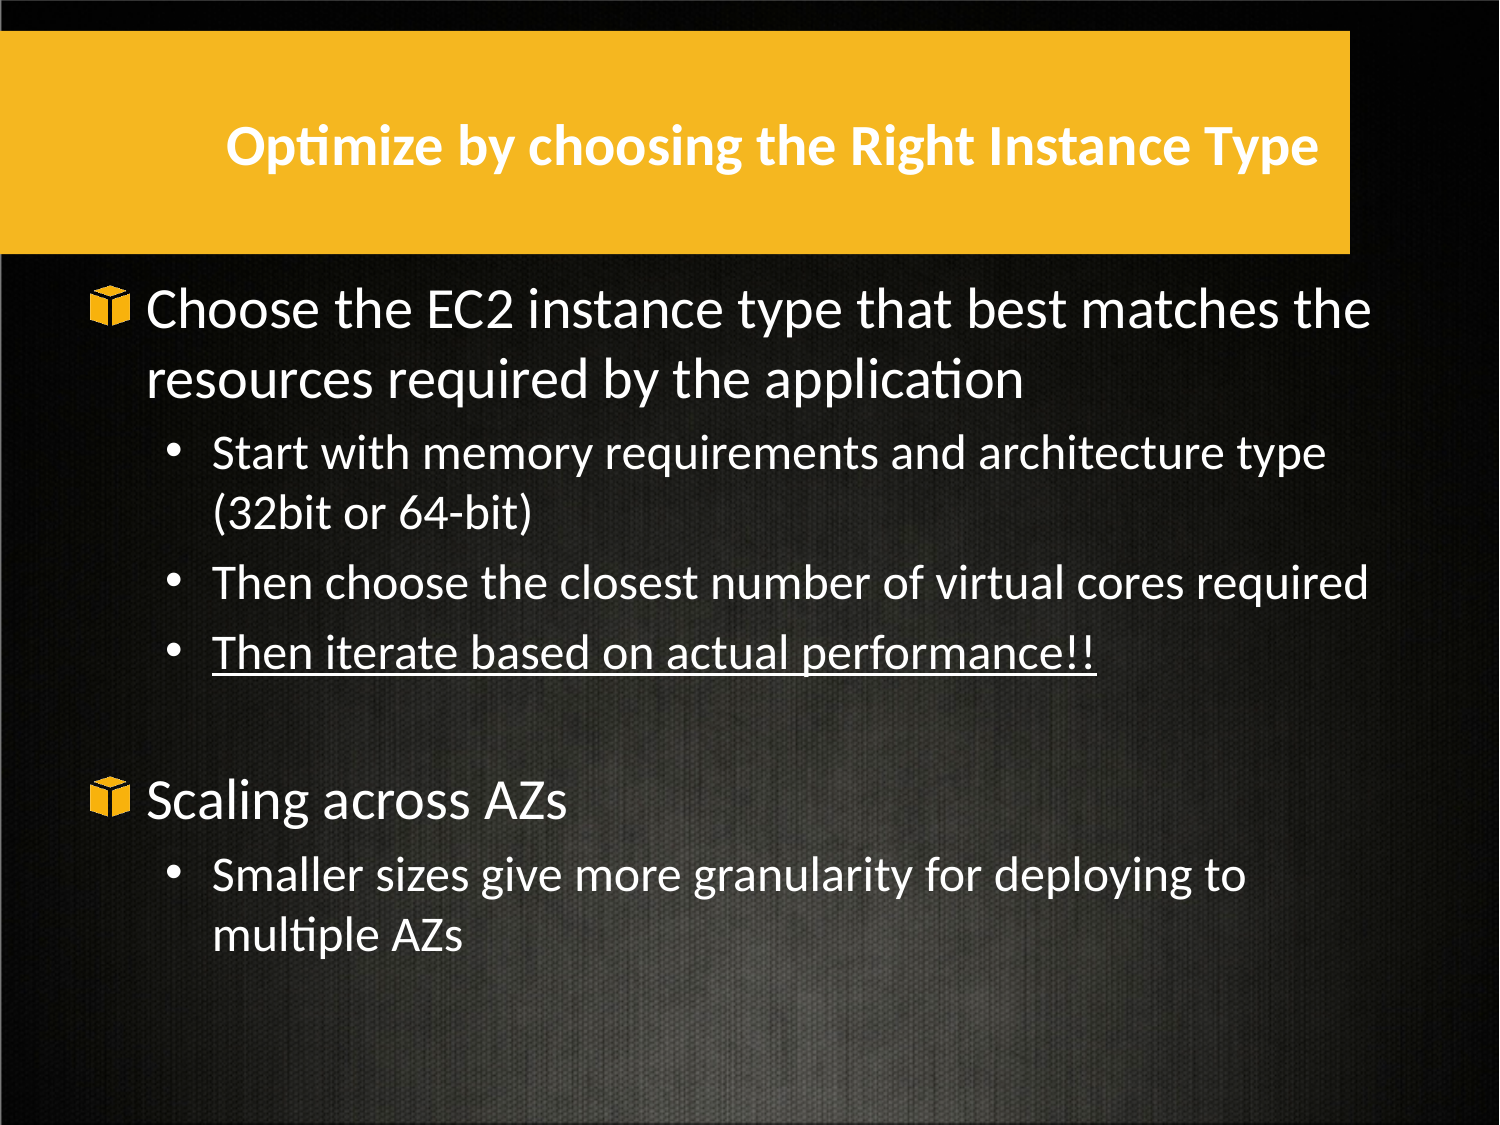

# Optimize by choosing the Right Instance Type
Choose the EC2 instance type that best matches the resources required by the application
Start with memory requirements and architecture type (32bit or 64-bit)
Then choose the closest number of virtual cores required
Then iterate based on actual performance!!

Scaling across AZs
Smaller sizes give more granularity for deploying to multiple AZs